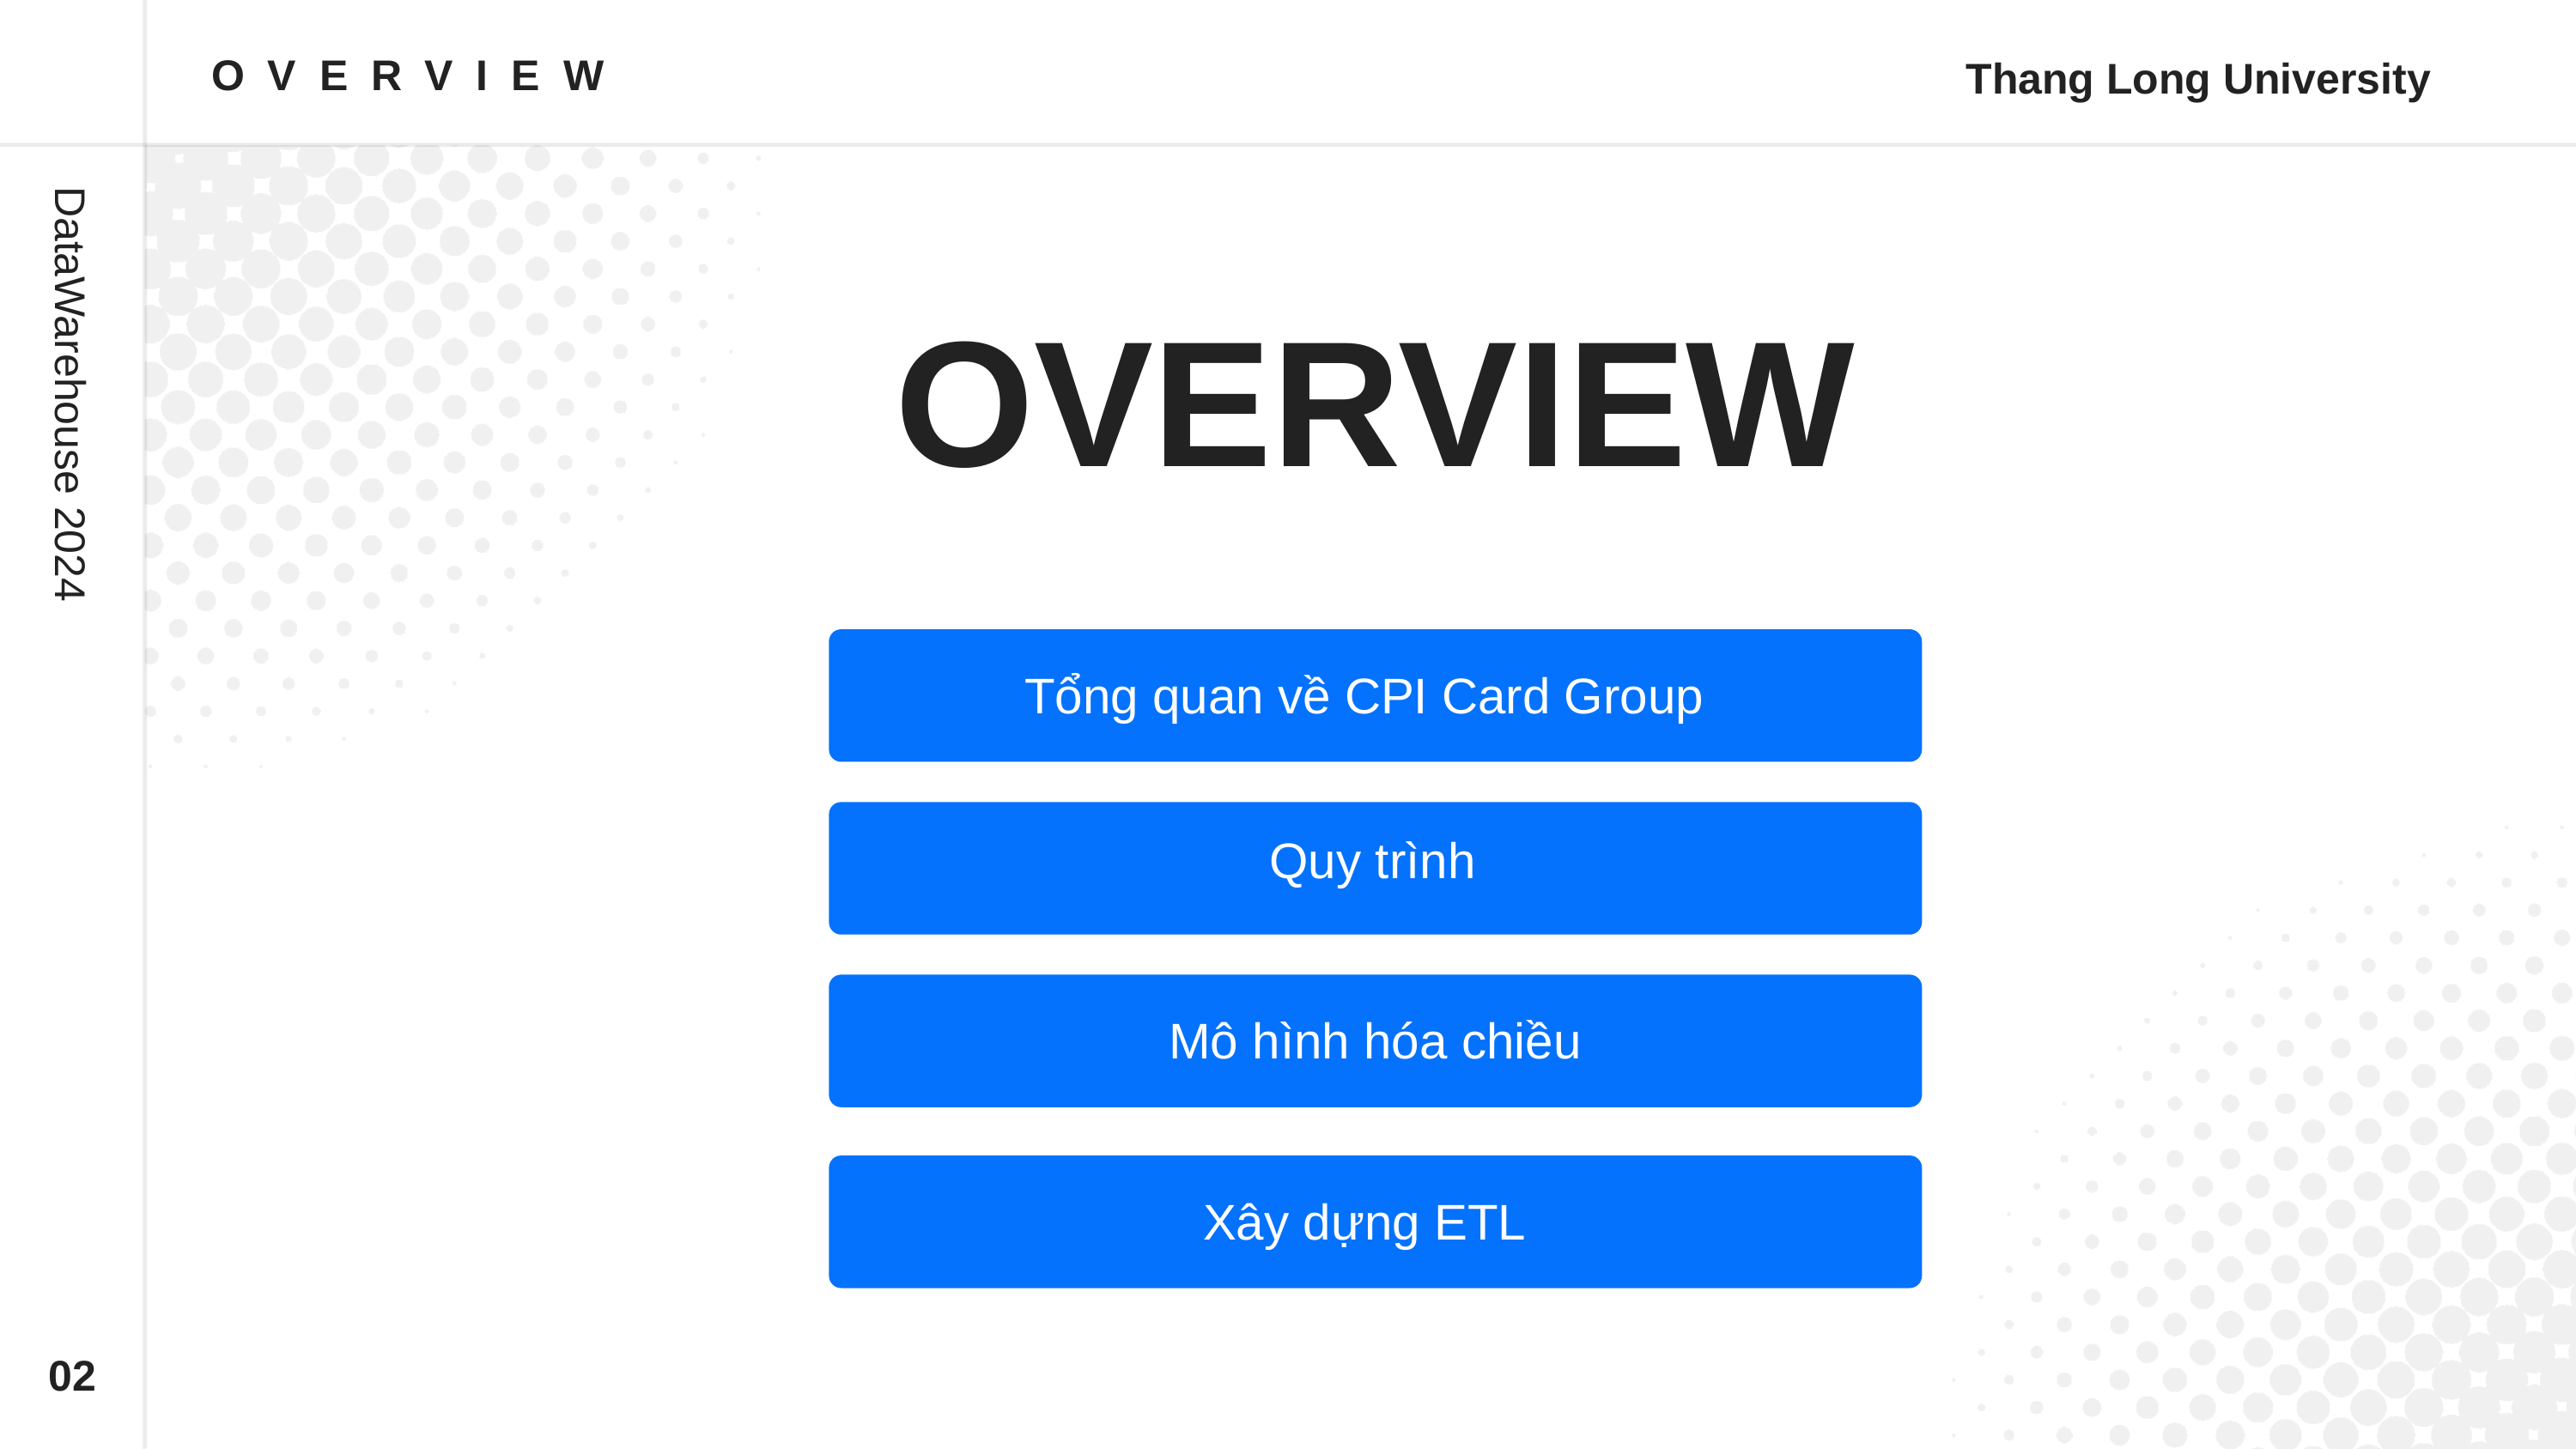

OVERVIEW
Thang Long University

OVERVIEW
DataWarehouse 2024

Tổng quan về CPI Card Group

Quy trình

Mô hình hóa chiều

Xây dựng ETL
02
Thang Long University